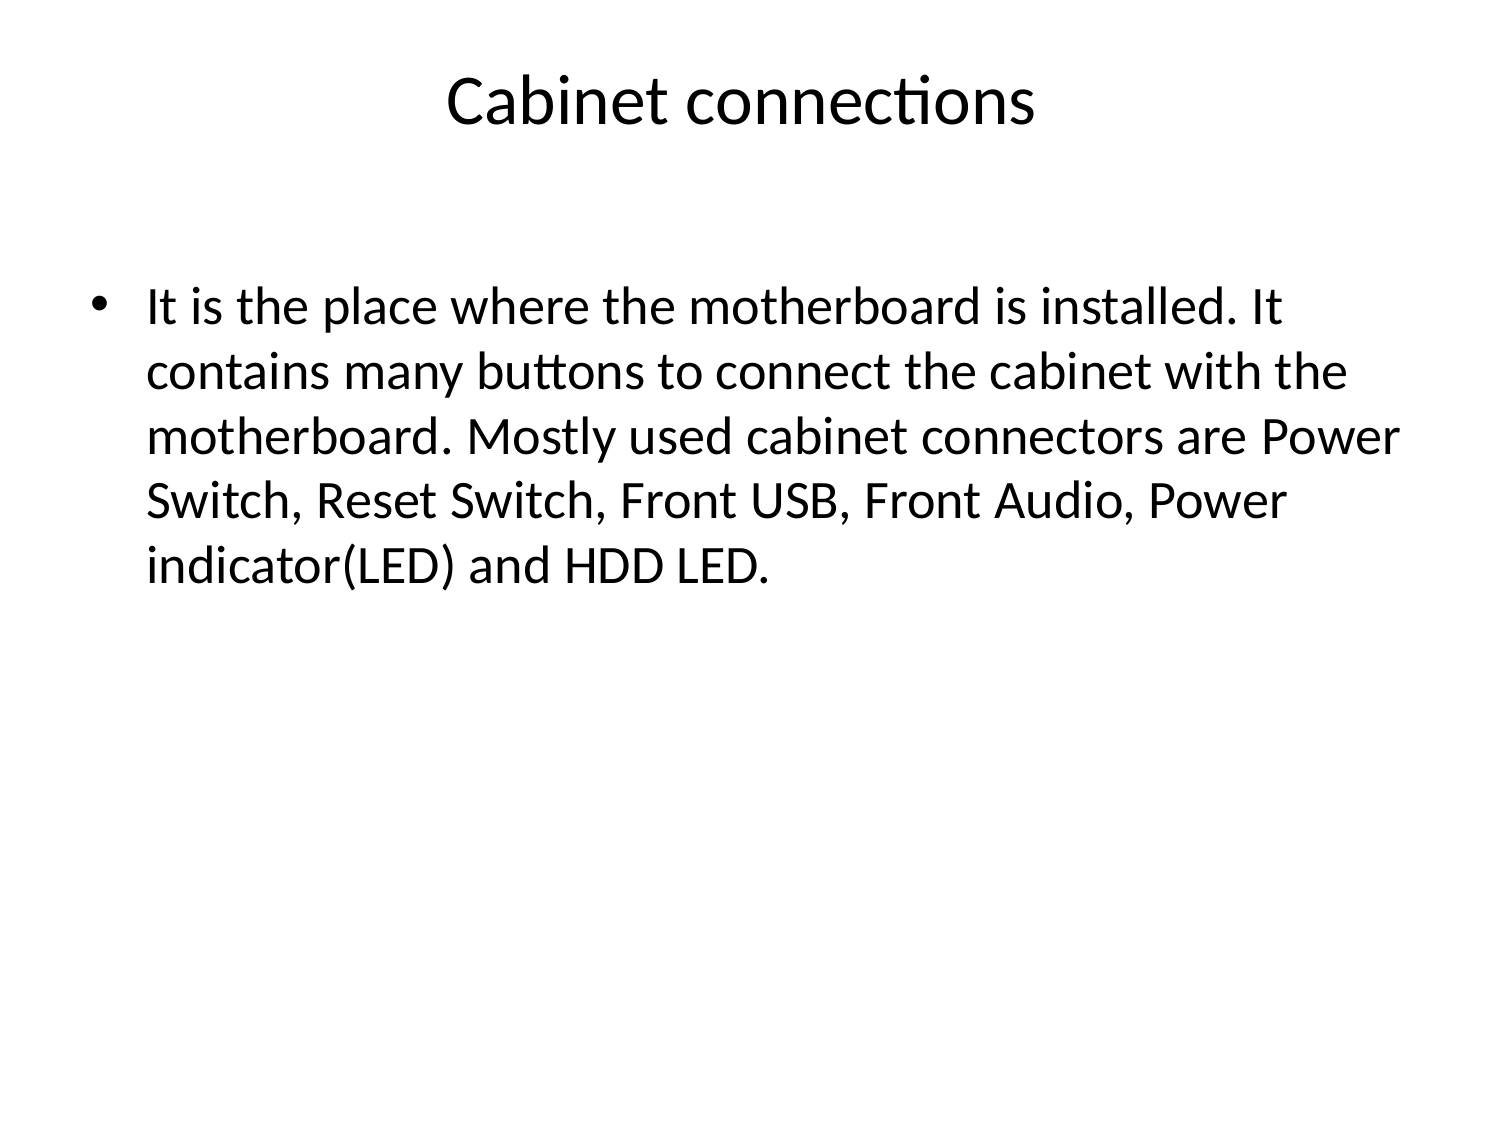

# Cabinet connections
It is the place where the motherboard is installed. It contains many buttons to connect the cabinet with the motherboard. Mostly used cabinet connectors are Power Switch, Reset Switch, Front USB, Front Audio, Power indicator(LED) and HDD LED.